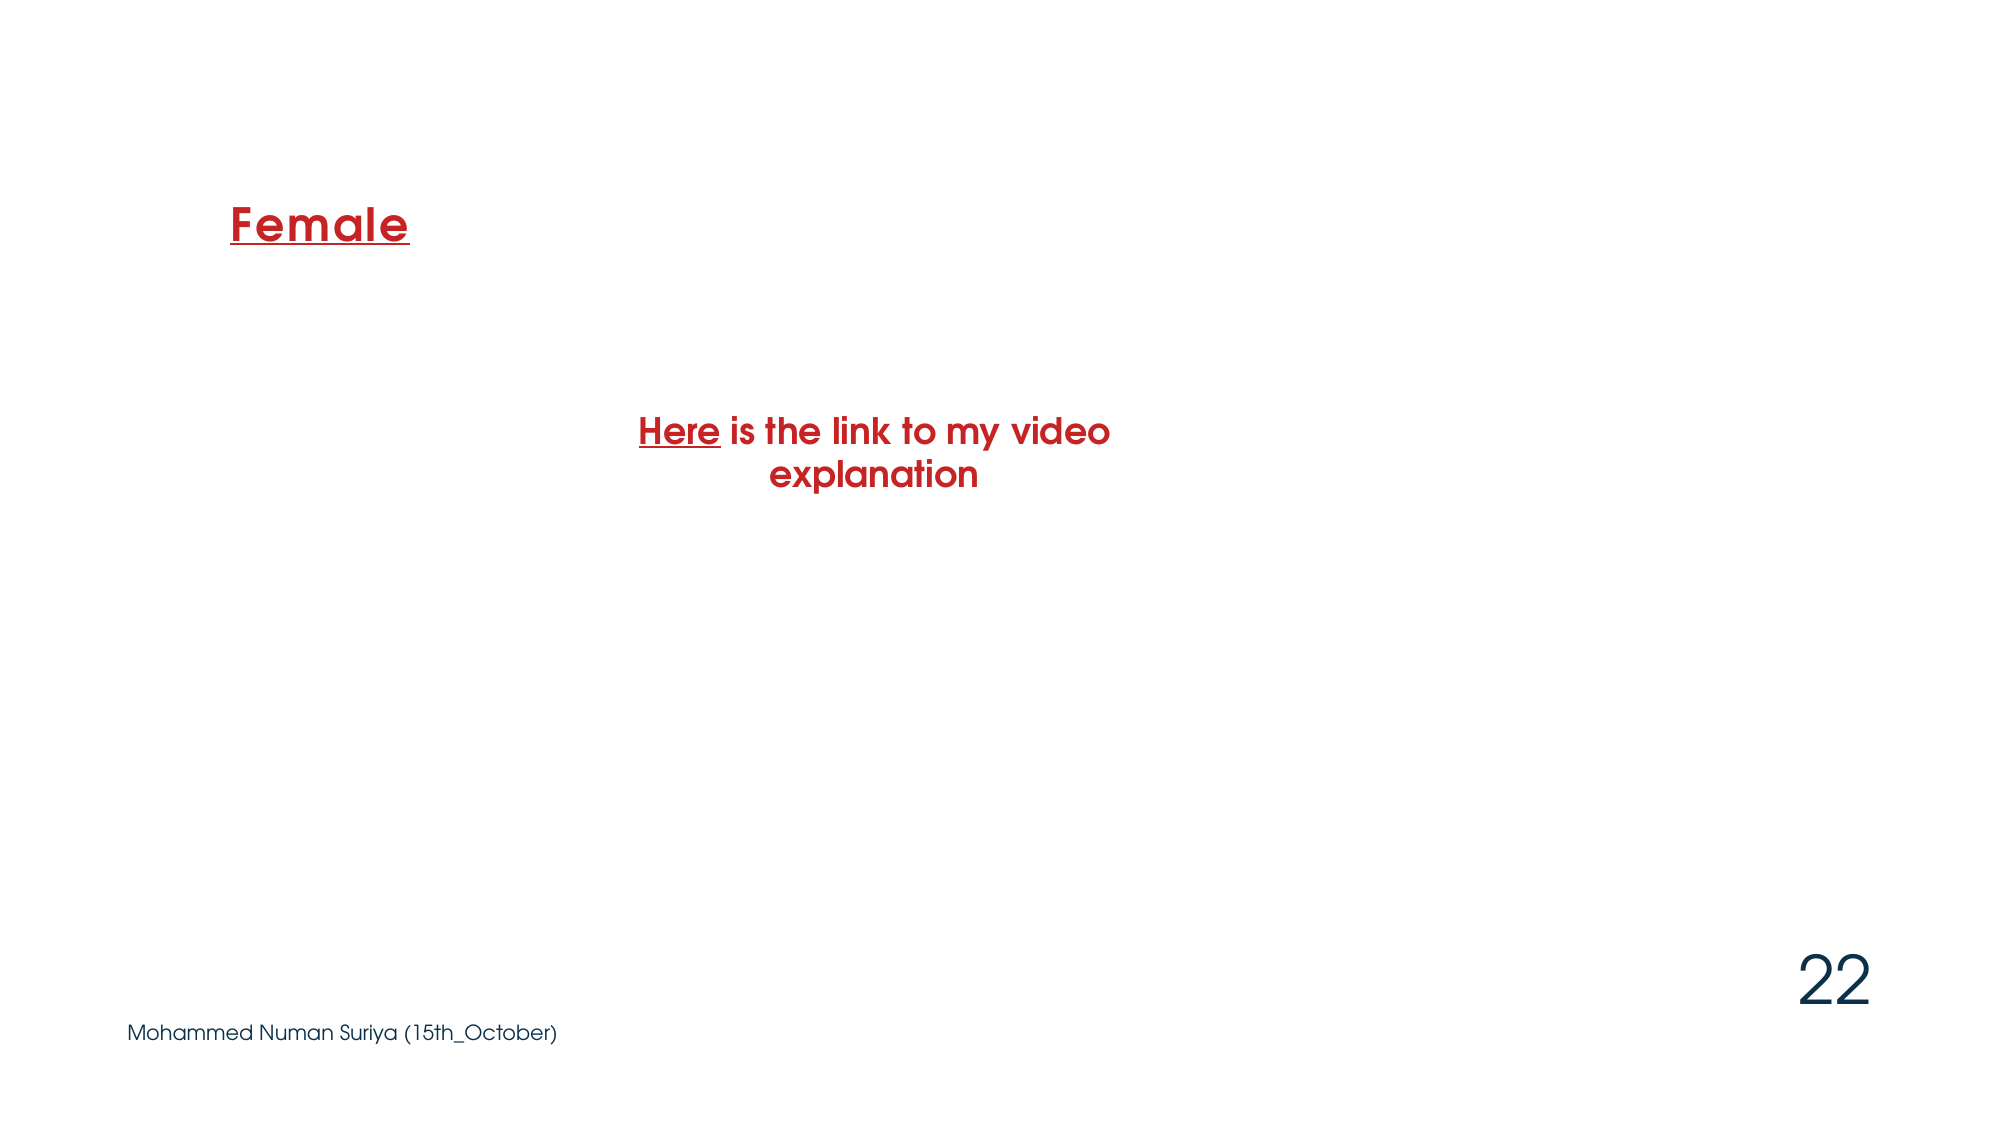

### Chart: Female

| Category |
|---|
Here is the link to my video explanation

22
Mohammed Numan Suriya (15th_October)